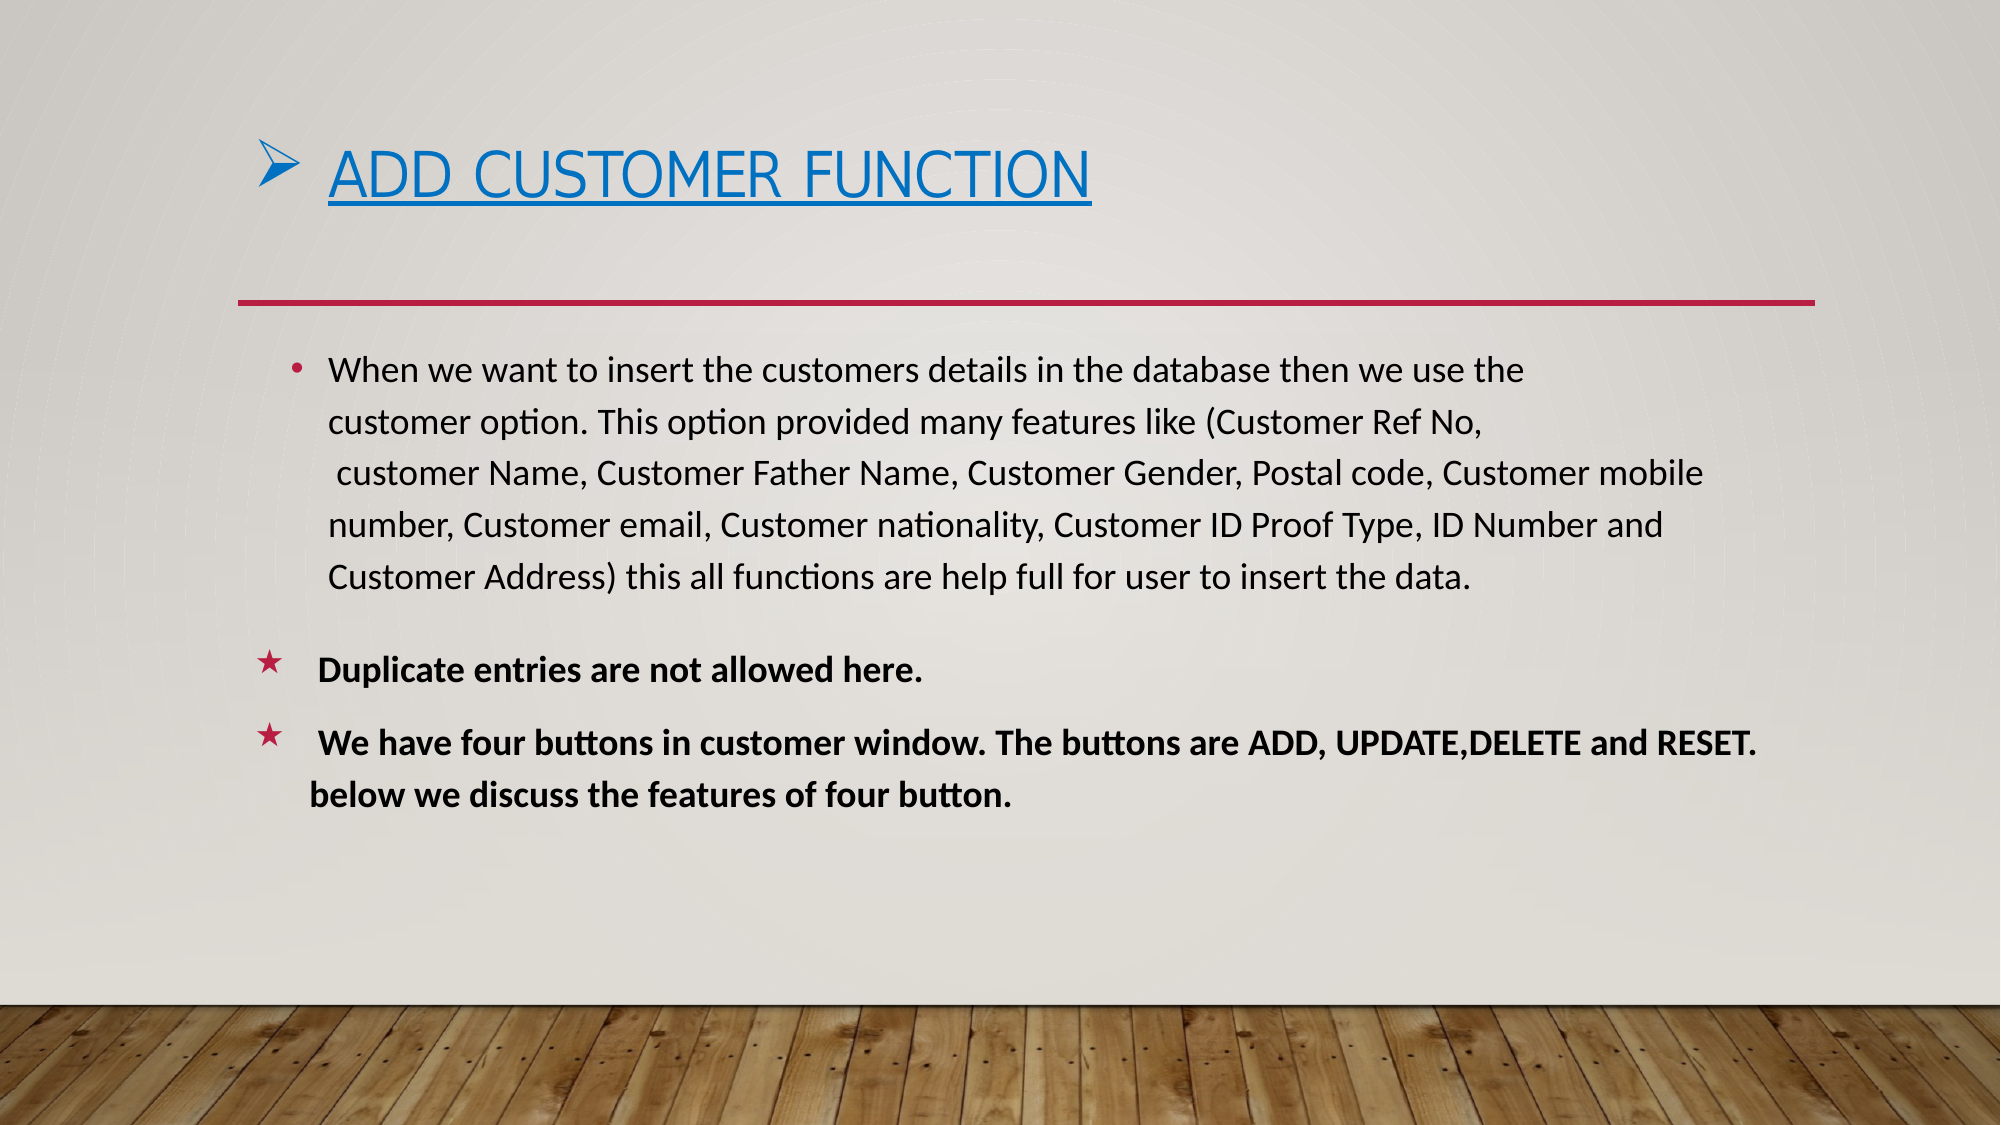

# Add customer Function
When we want to insert the customers details in the database then we use the                              customer option. This option provided many features like (Customer Ref No,                                       customer Name, Customer Father Name, Customer Gender, Postal code, Customer mobile number, Customer email, Customer nationality, Customer ID Proof Type, ID Number and Customer Address) this all functions are help full for user to insert the data.
 Duplicate entries are not allowed here.
 We have four buttons in customer window. The buttons are ADD, UPDATE,DELETE and RESET. below we discuss the features of four button.